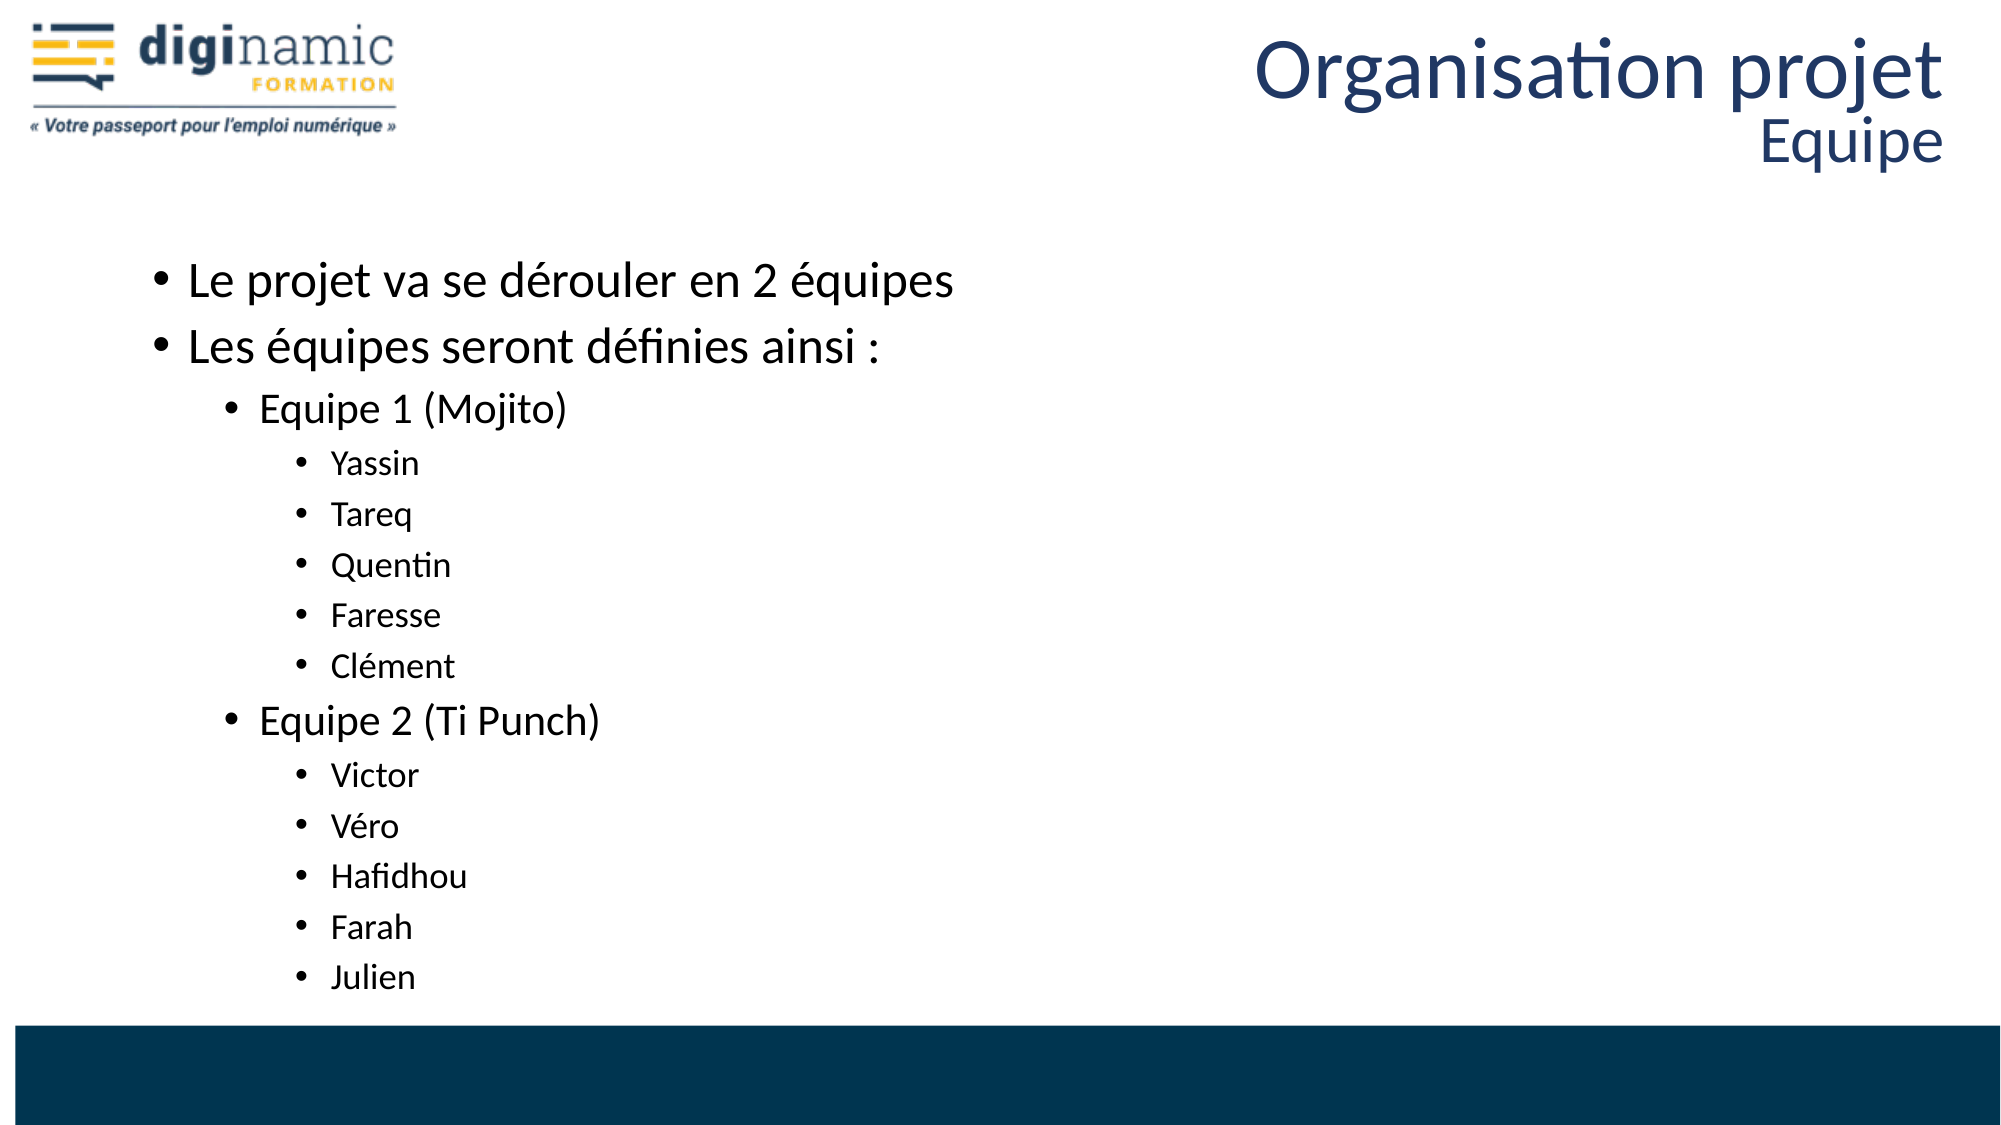

# Organisation projet
Equipe
Le projet va se dérouler en 2 équipes
Les équipes seront définies ainsi :
Equipe 1 (Mojito)
Yassin
Tareq
Quentin
Faresse
Clément
Equipe 2 (Ti Punch)
Victor
Véro
Hafidhou
Farah
Julien
www.diginamic.fr
4